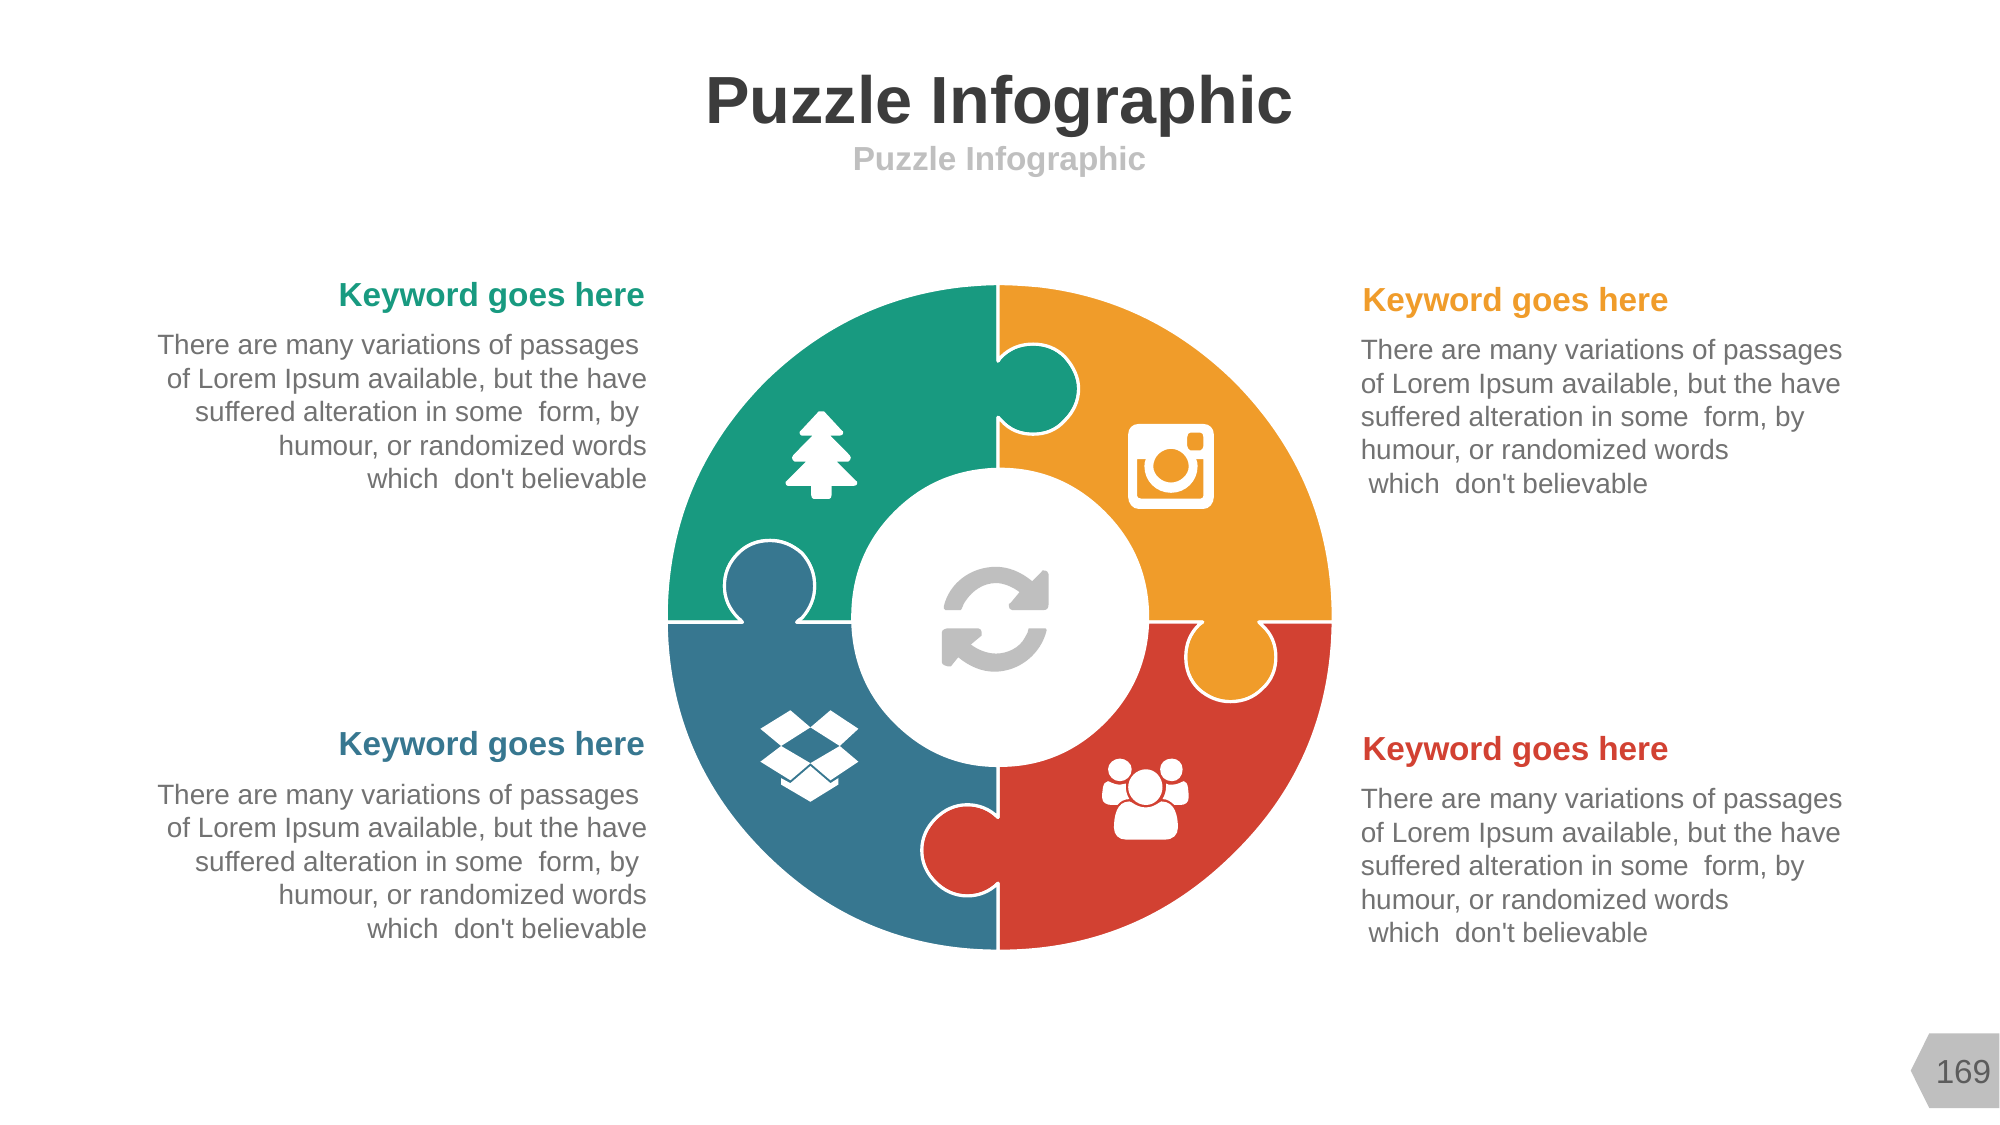

# Puzzle Infographic
Puzzle Infographic
Keyword goes here
There are many variations of passages
of Lorem Ipsum available, but the have suffered alteration in some  form, by
humour, or randomized words
 which  don't believable
Keyword goes here
There are many variations of passages
of Lorem Ipsum available, but the have suffered alteration in some  form, by
humour, or randomized words
 which  don't believable

Keyword goes here
There are many variations of passages
of Lorem Ipsum available, but the have suffered alteration in some  form, by
humour, or randomized words
 which  don't believable
Keyword goes here
There are many variations of passages
of Lorem Ipsum available, but the have suffered alteration in some  form, by
humour, or randomized words
 which  don't believable